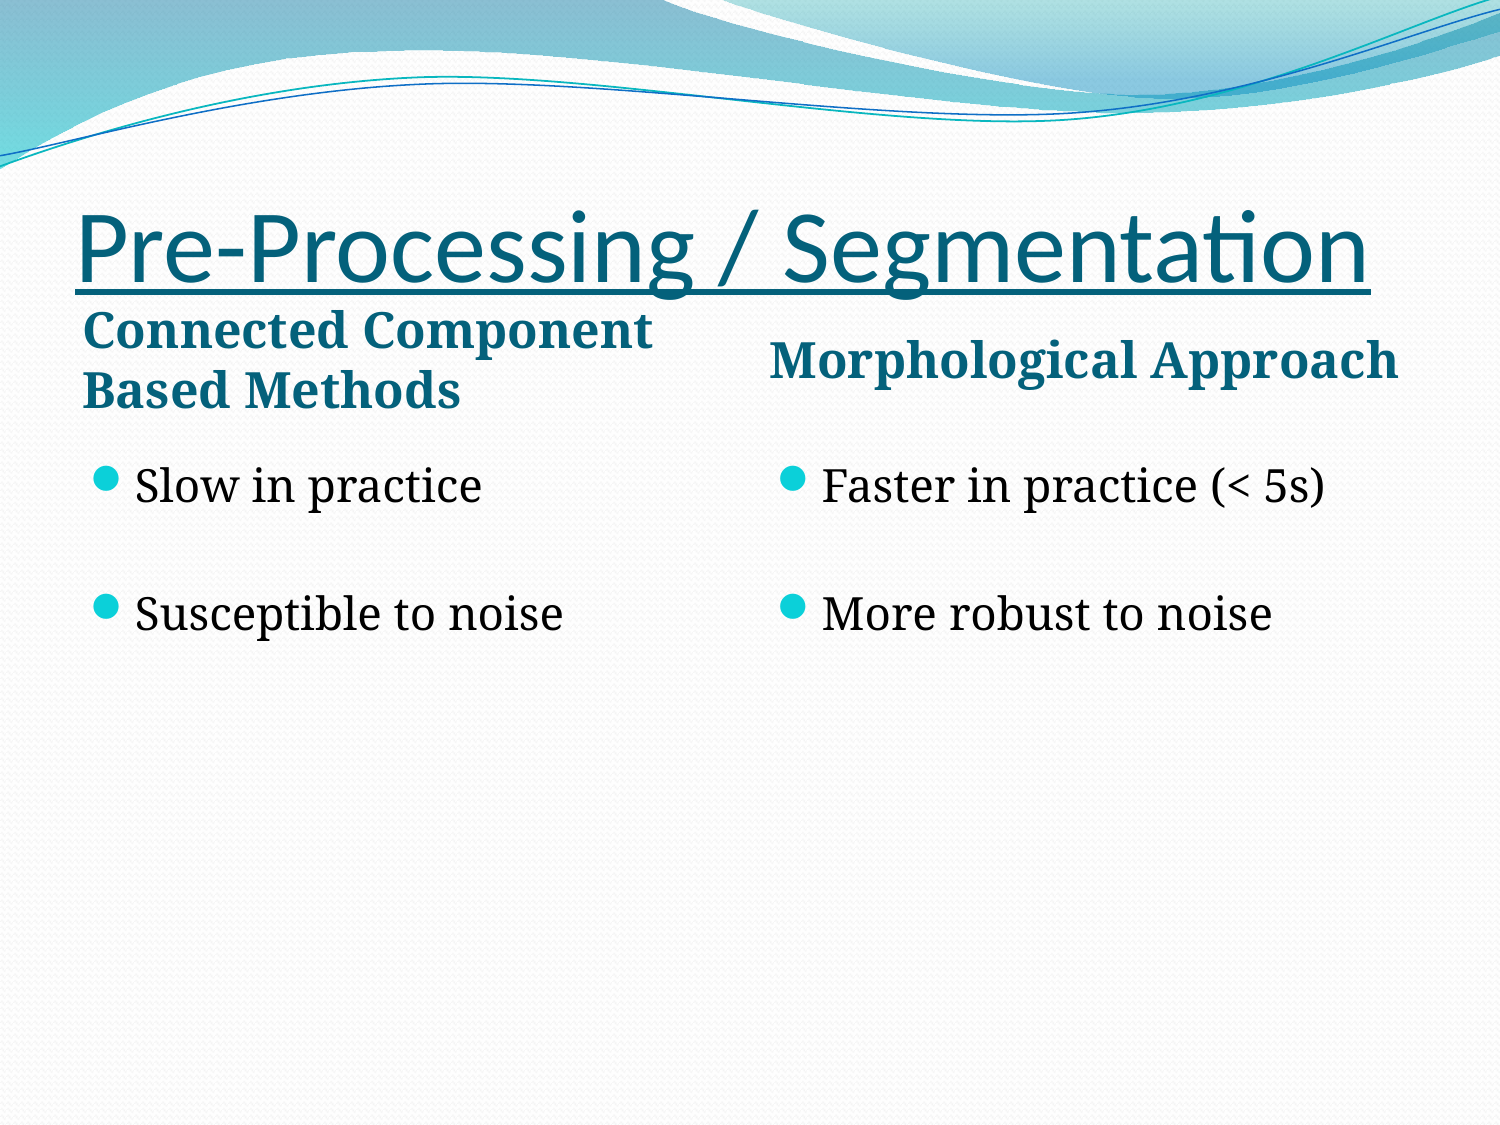

# Pre-Processing / Segmentation
Connected Component Based Methods
Morphological Approach
Slow in practice

Susceptible to noise

Faster in practice (< 5s)

More robust to noise